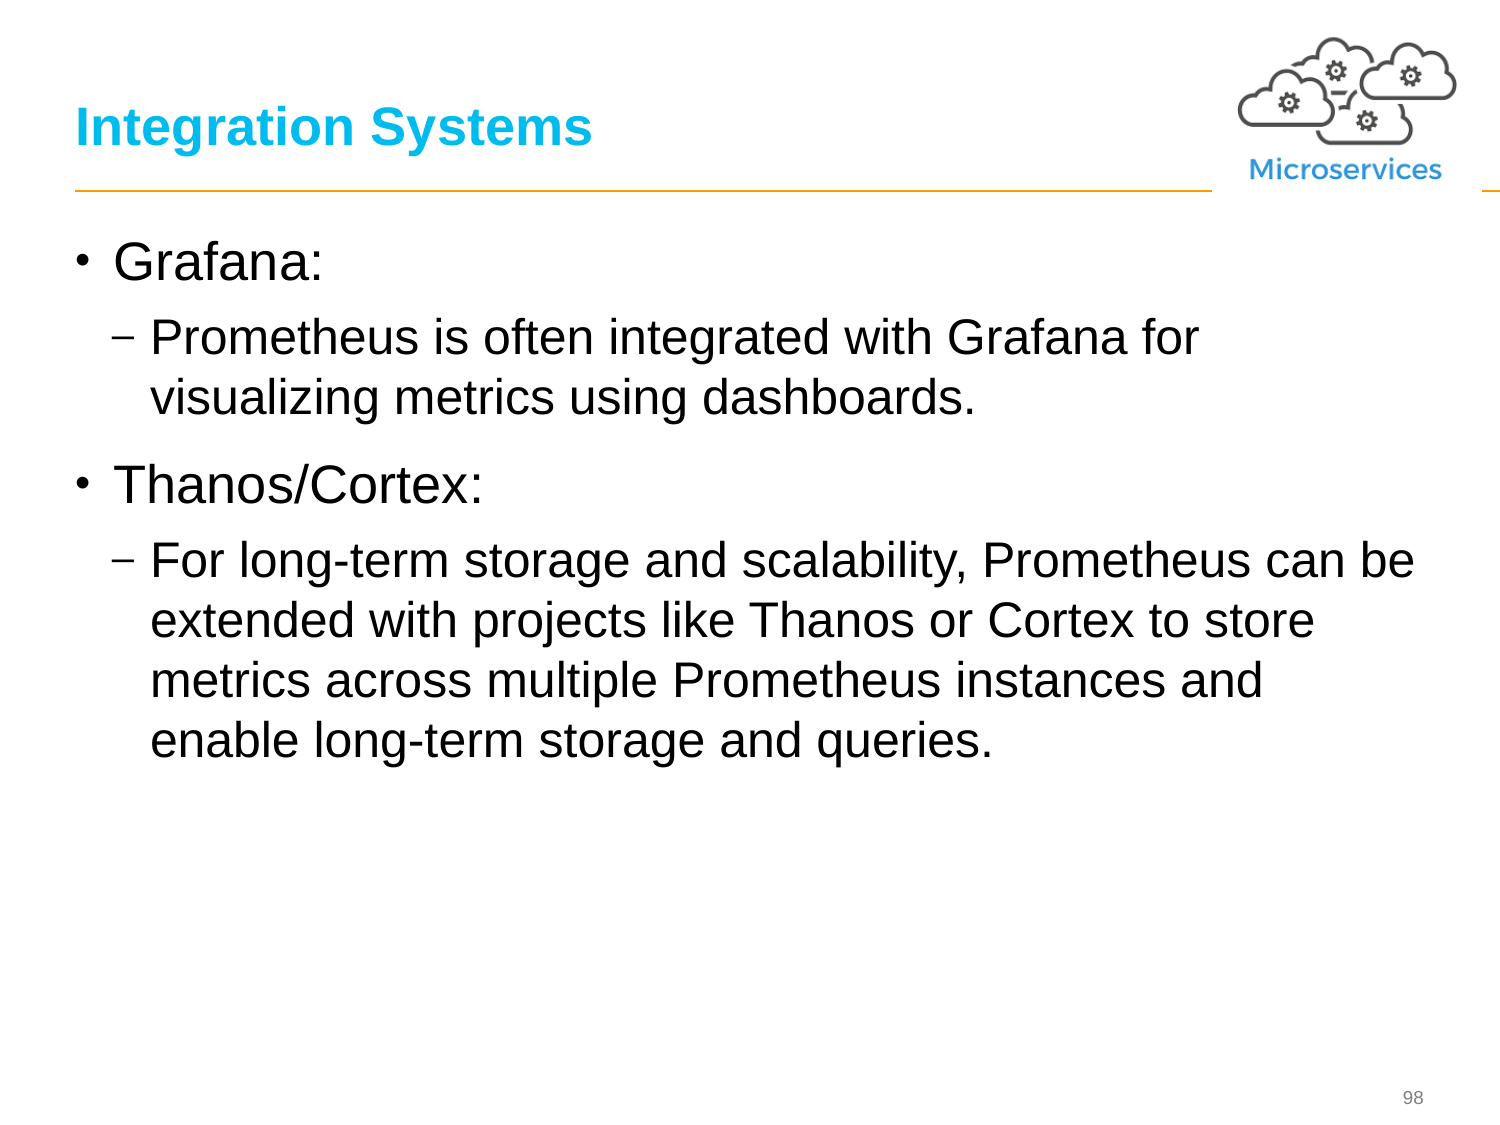

# Integration Systems
Grafana:
Prometheus is often integrated with Grafana for visualizing metrics using dashboards.
Thanos/Cortex:
For long-term storage and scalability, Prometheus can be extended with projects like Thanos or Cortex to store metrics across multiple Prometheus instances and enable long-term storage and queries.